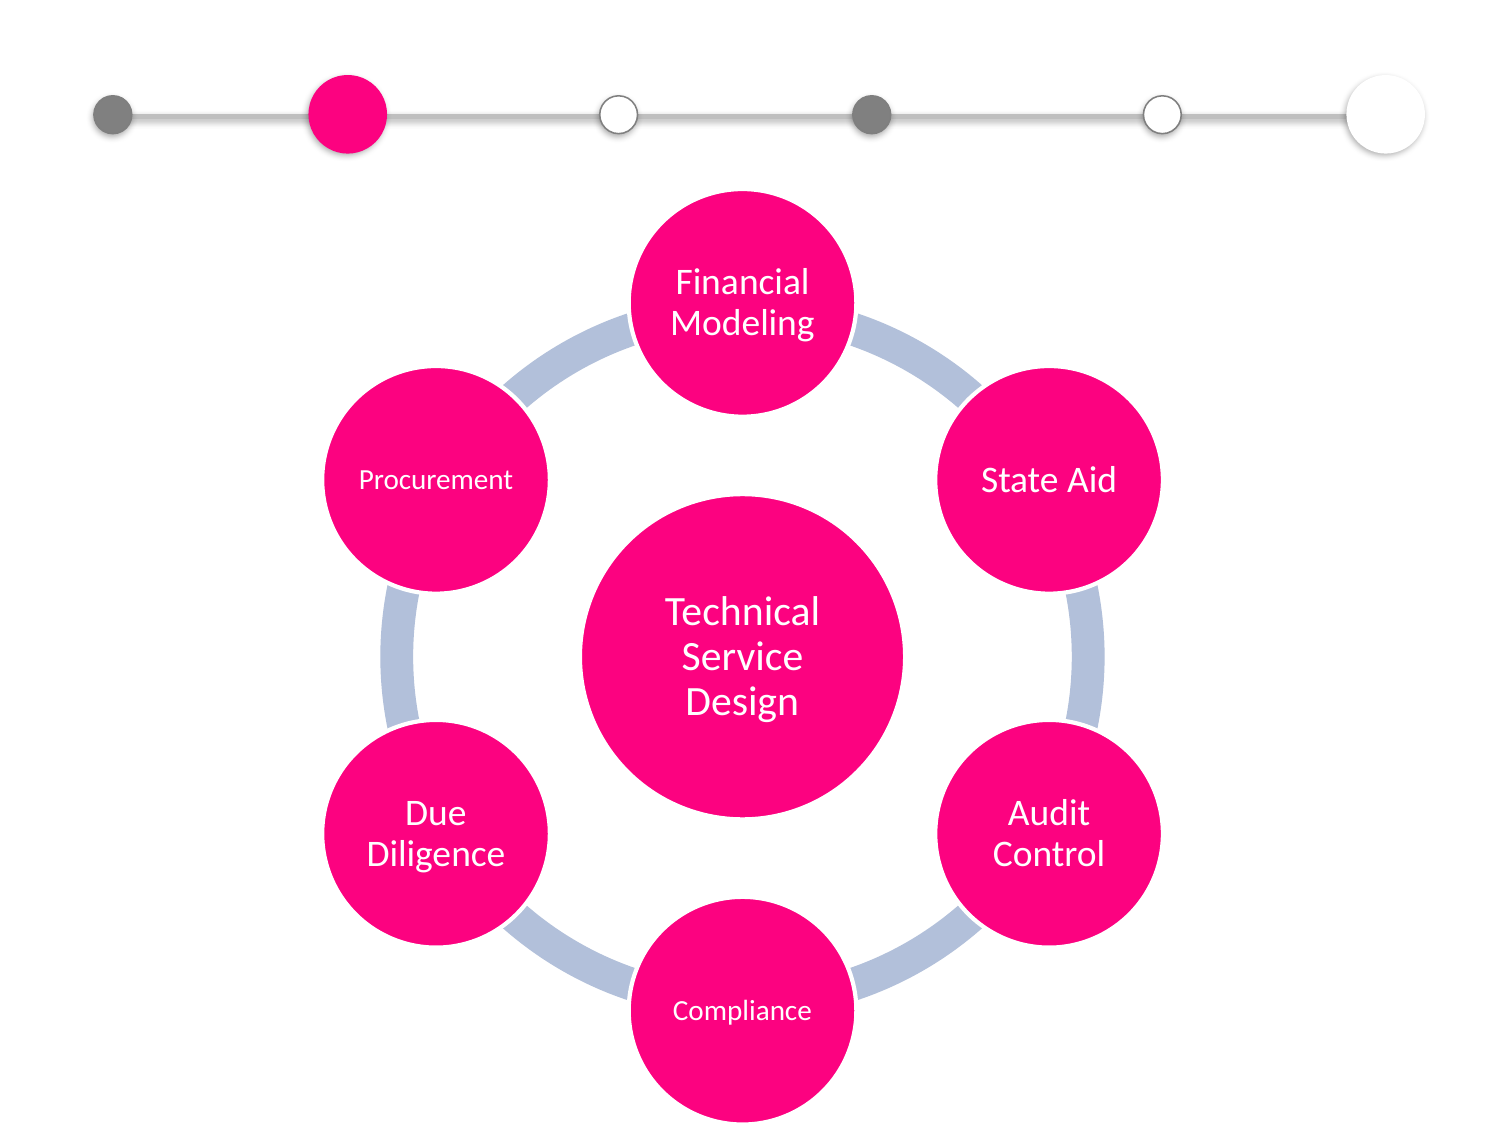

Technical Service Design
Financial Modeling
State Aid
Audit Control
Compliance
Due Diligence
Procurement